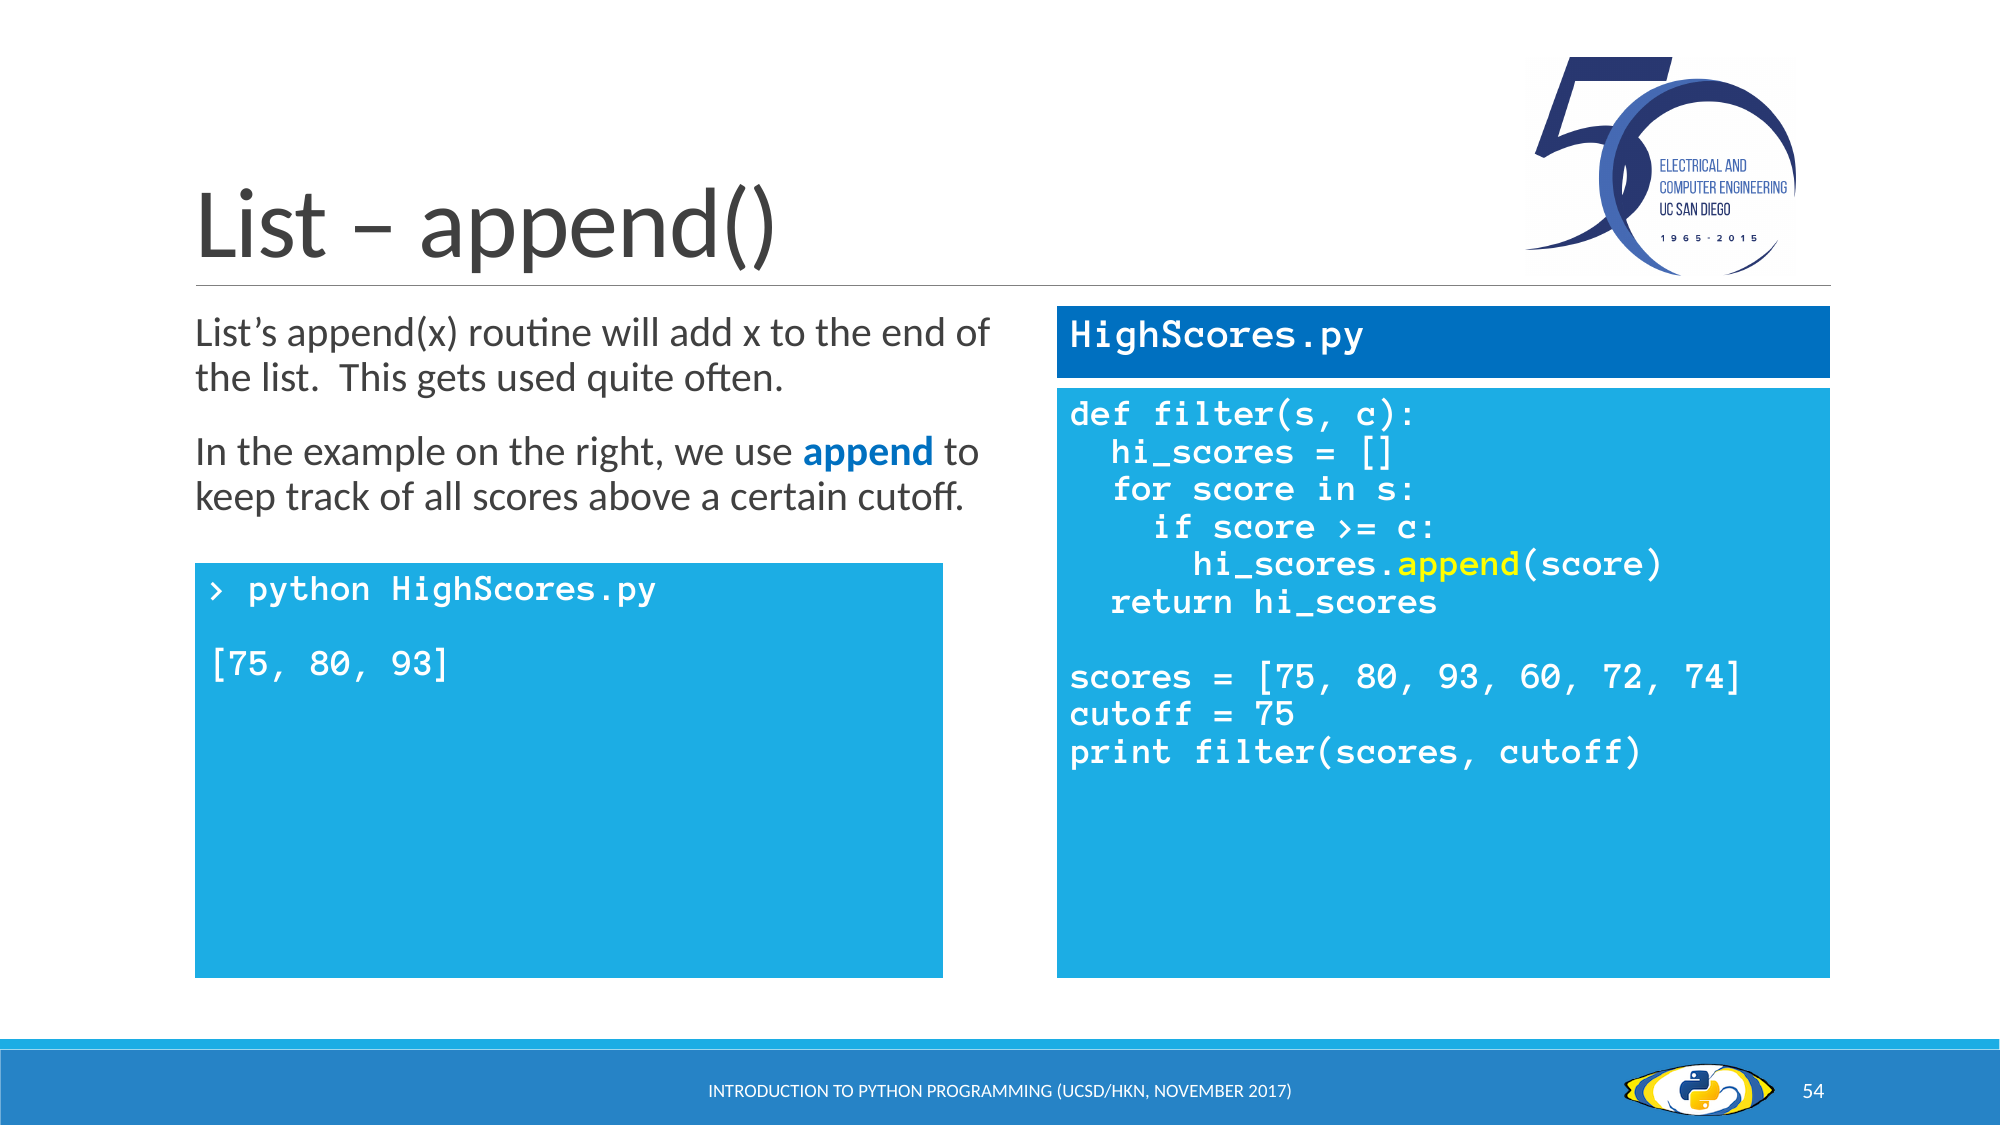

# List – append()
List’s append(x) routine will add x to the end of the list.  This gets used quite often.
In the example on the right, we use append to keep track of all scores above a certain cutoff.
| HighScores.py |
| --- |
| def filter(s, c): hi\_scores = [] for score in s: if score >= c: hi\_scores.append(score) return hi\_scores scores = [75, 80, 93, 60, 72, 74] cutoff = 75 print filter(scores, cutoff) |
| --- |
| > python HighScores.py [75, 80, 93] |
| --- |
Introduction to Python Programming (UCSD/HKN, November 2017)
54